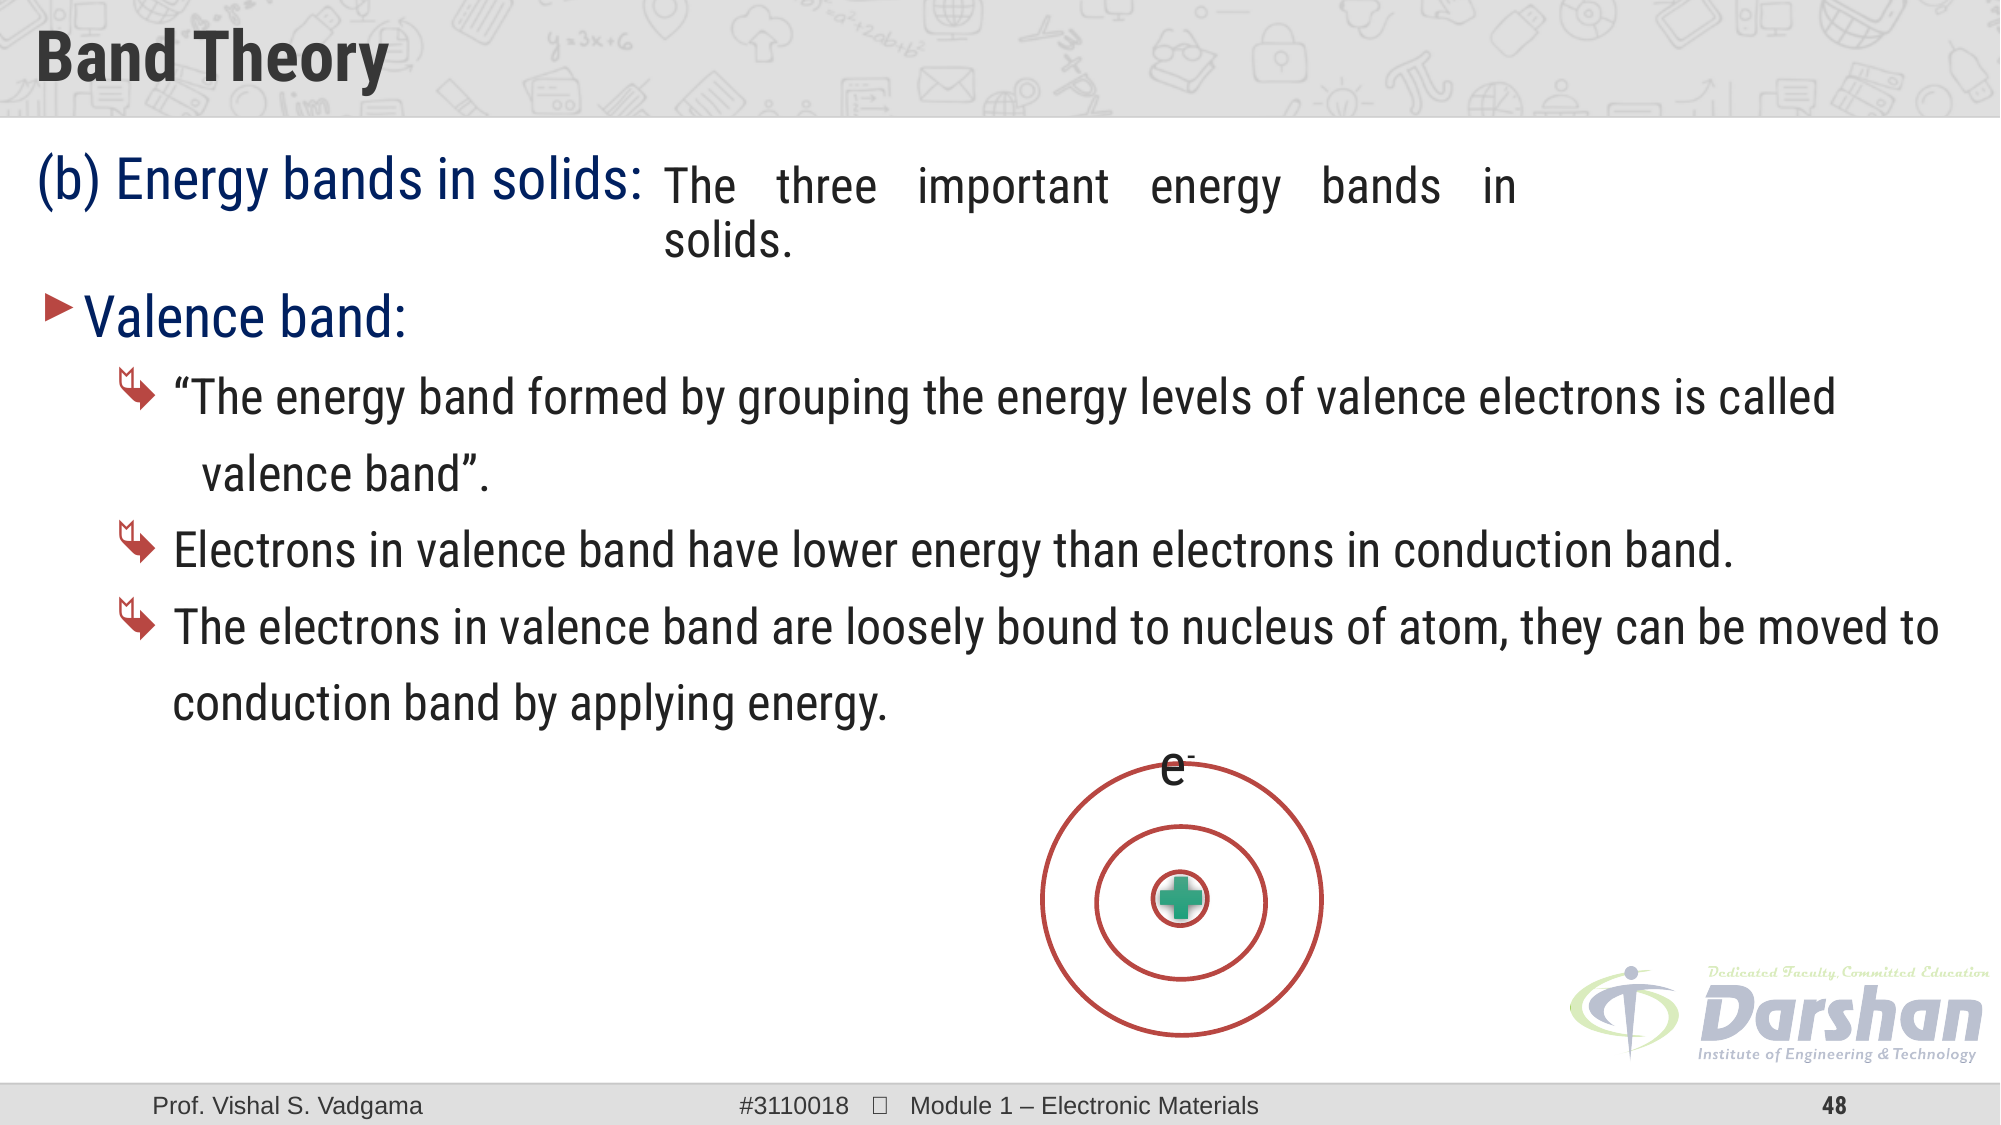

# Band Theory
(b) Energy bands in solids:
The three important energy bands in solids.
Valence band:
“The energy band formed by grouping the energy levels of valence electrons is called
valence band”.
Electrons in valence band have lower energy than electrons in conduction band.
The electrons in valence band are loosely bound to nucleus of atom, they can be moved to
conduction band by applying energy.

e-